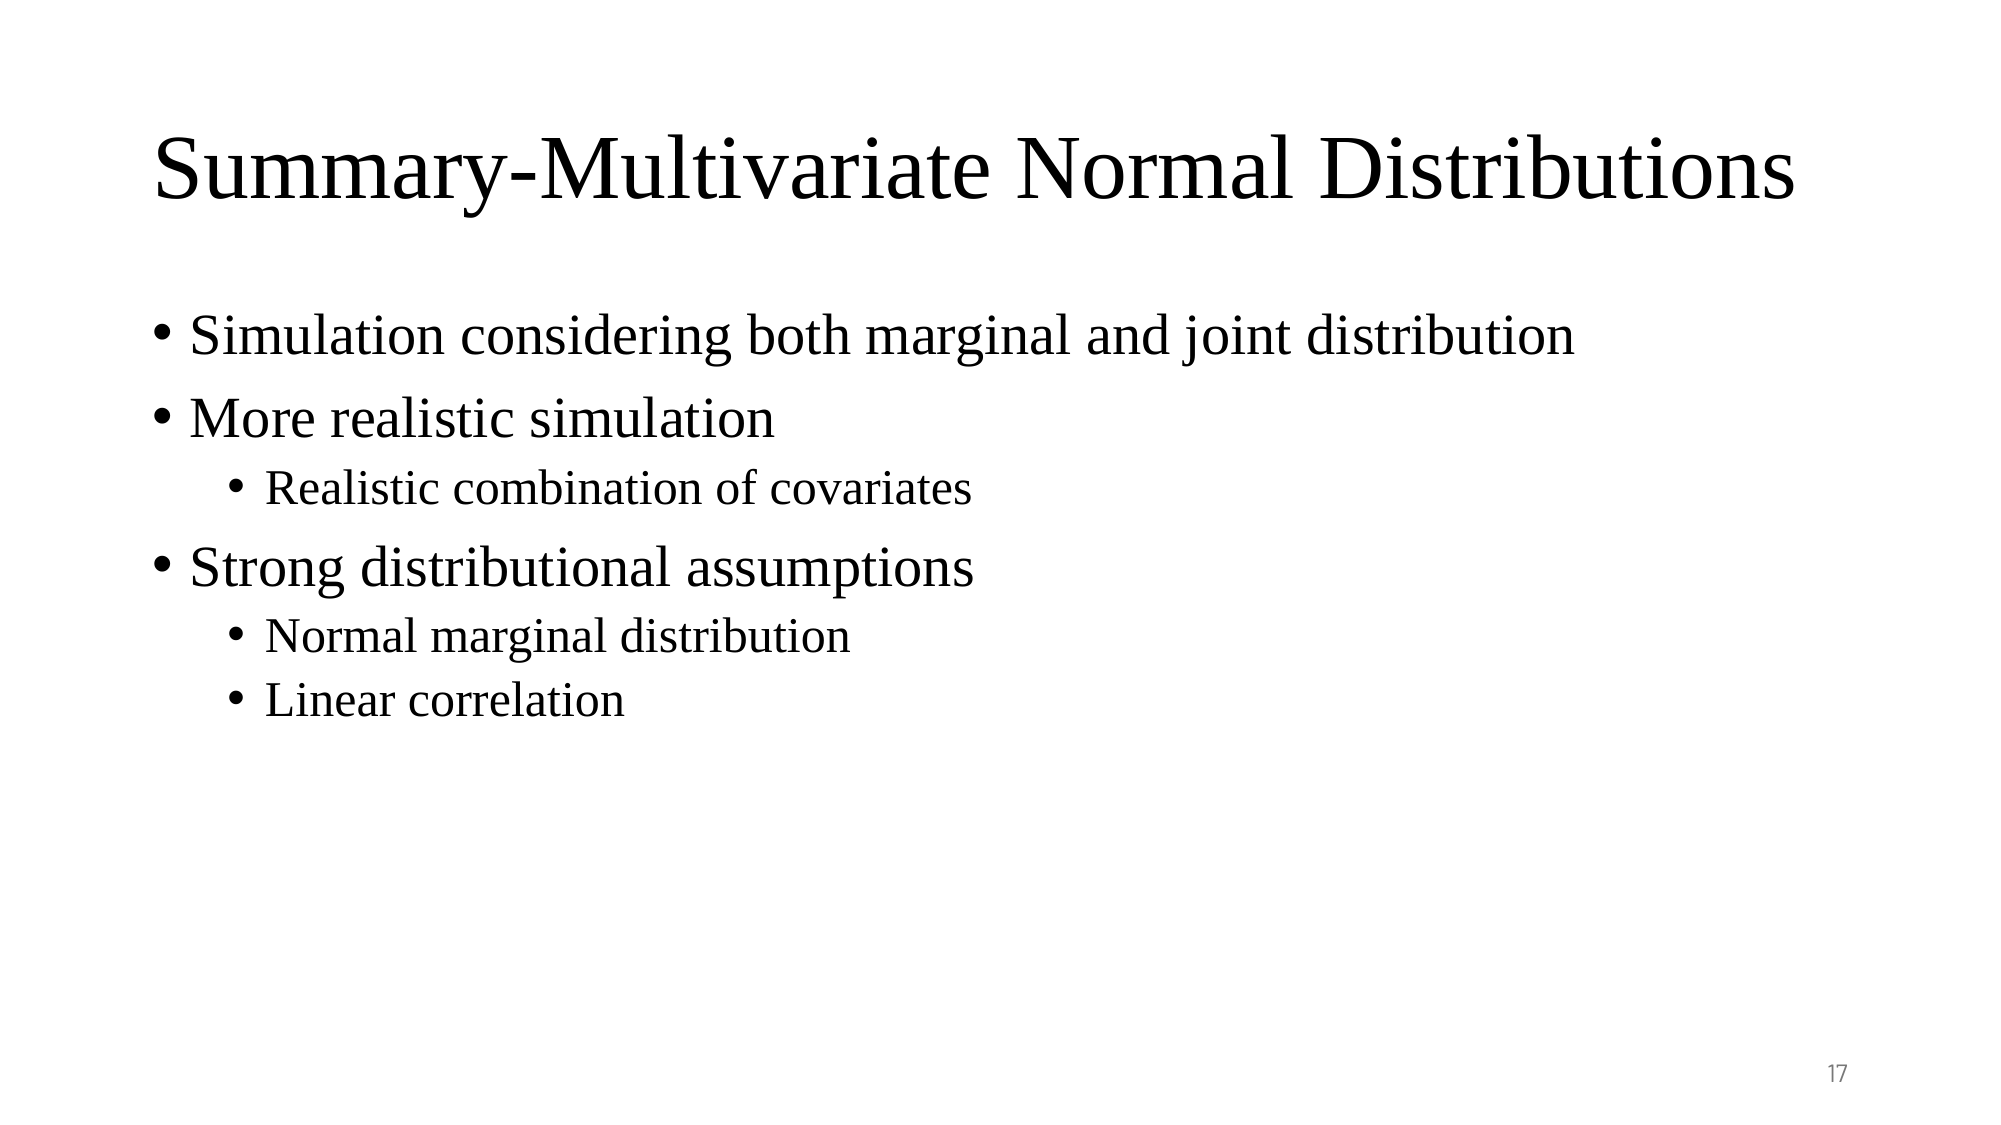

# Summary-Multivariate Normal Distributions
Simulation considering both marginal and joint distribution
More realistic simulation
Realistic combination of covariates
Strong distributional assumptions
Normal marginal distribution
Linear correlation
17